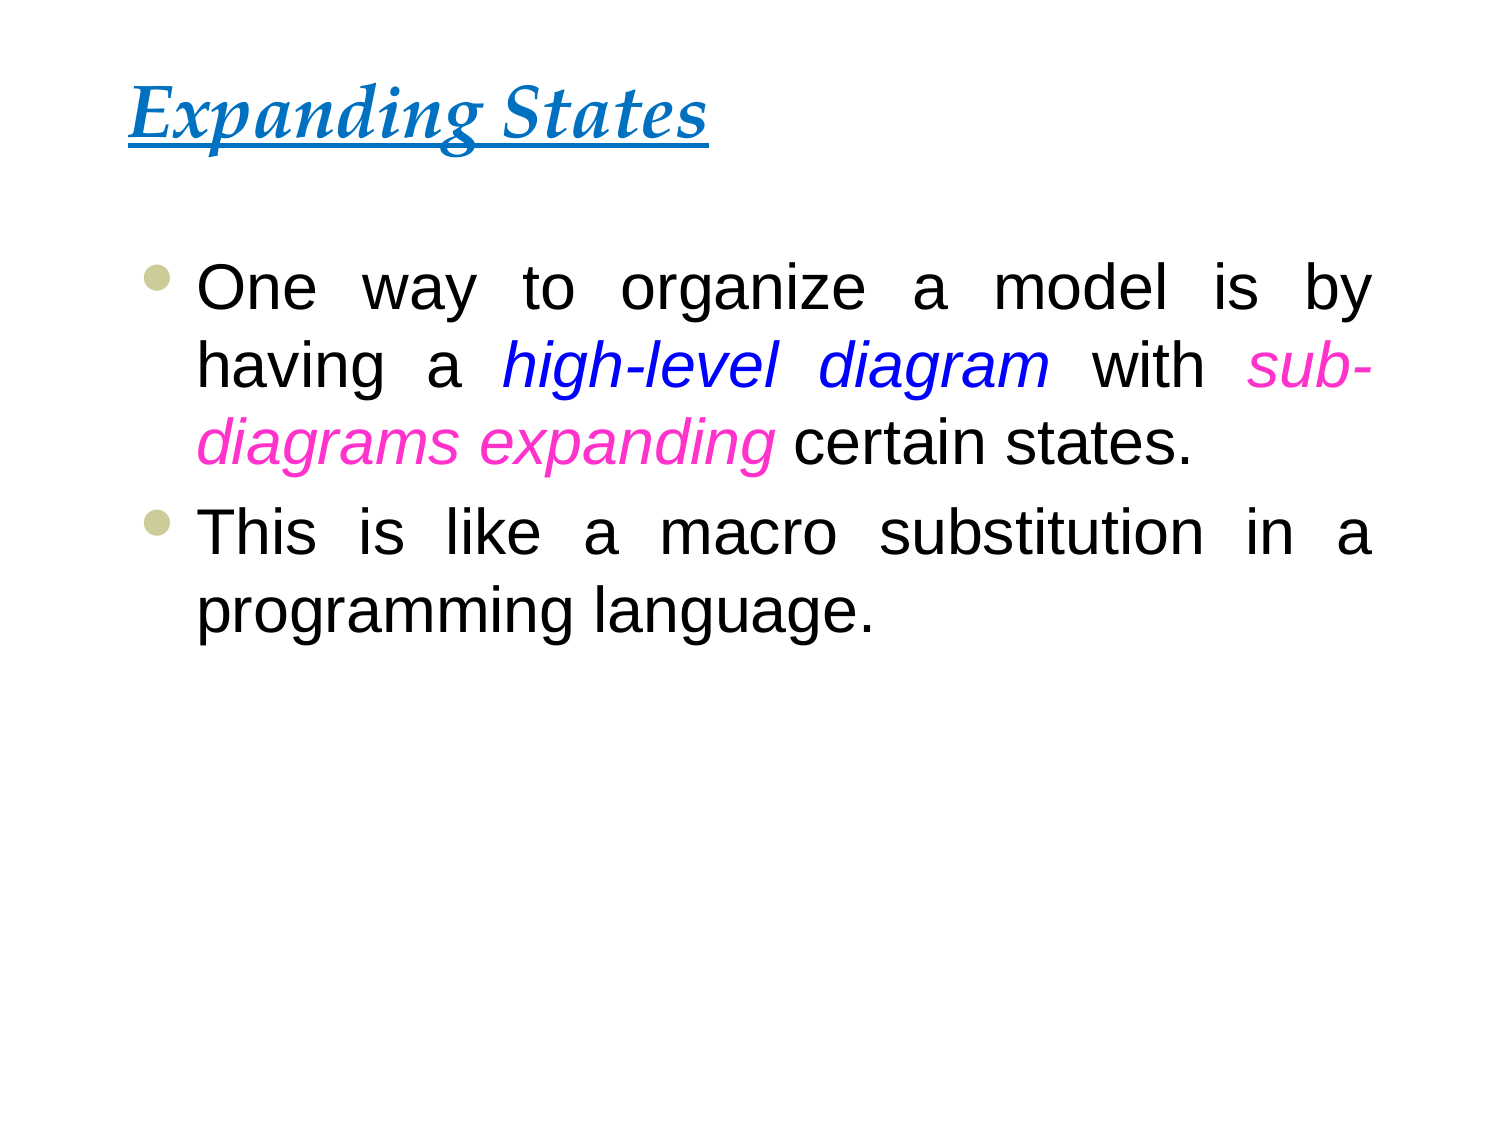

# Expanding States
One way to organize a model is by having a high-level diagram with sub-diagrams expanding certain states.
This is like a macro substitution in a programming language.